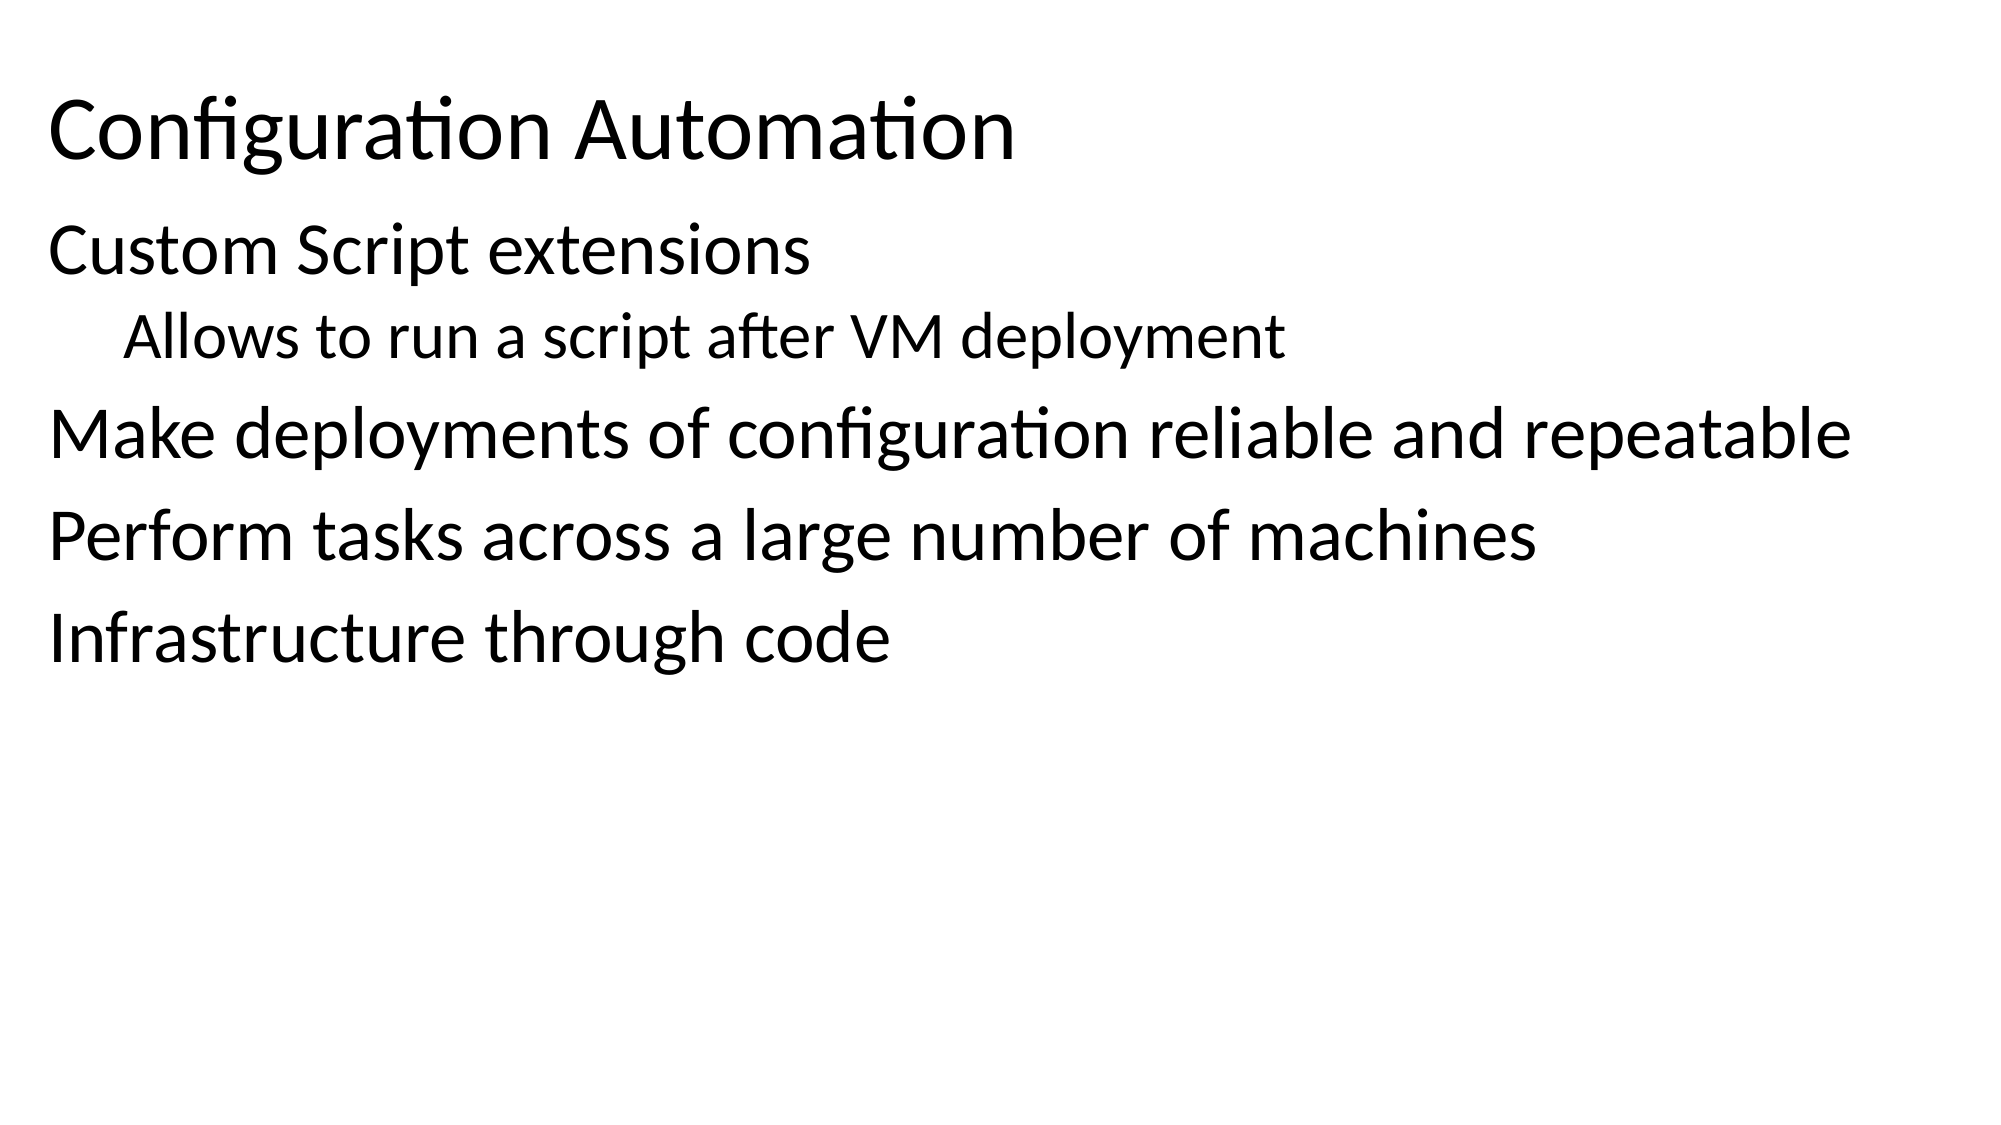

# Configuration Automation
Custom Script extensions
Allows to run a script after VM deployment
Make deployments of configuration reliable and repeatable
Perform tasks across a large number of machines
Infrastructure through code